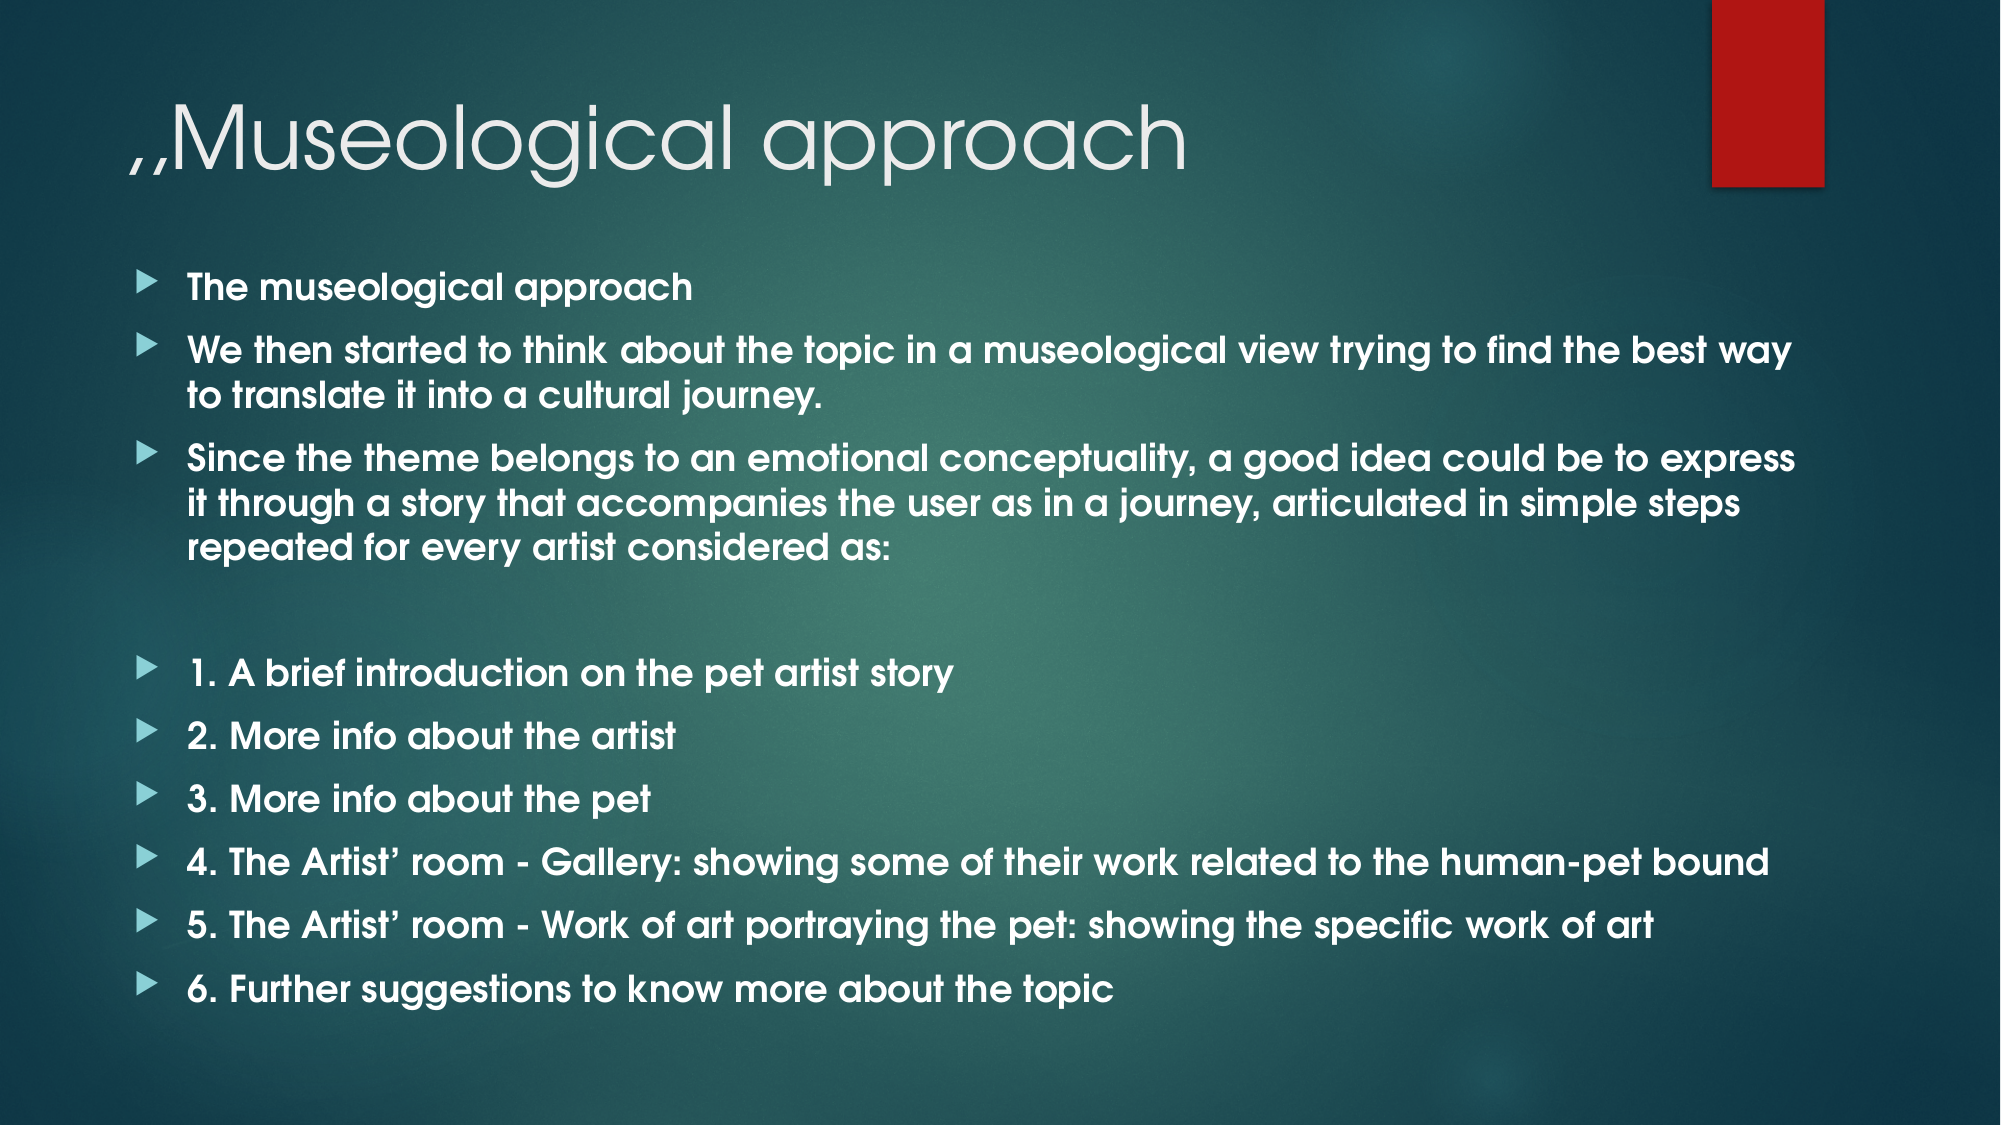

# ,,Museological approach
The museological approach
We then started to think about the topic in a museological view trying to find the best way to translate it into a cultural journey.
Since the theme belongs to an emotional conceptuality, a good idea could be to express it through a story that accompanies the user as in a journey, articulated in simple steps repeated for every artist considered as:

1. A brief introduction on the pet artist story
2. More info about the artist
3. More info about the pet
4. The Artist’ room - Gallery: showing some of their work related to the human-pet bound
5. The Artist’ room - Work of art portraying the pet: showing the specific work of art
6. Further suggestions to know more about the topic